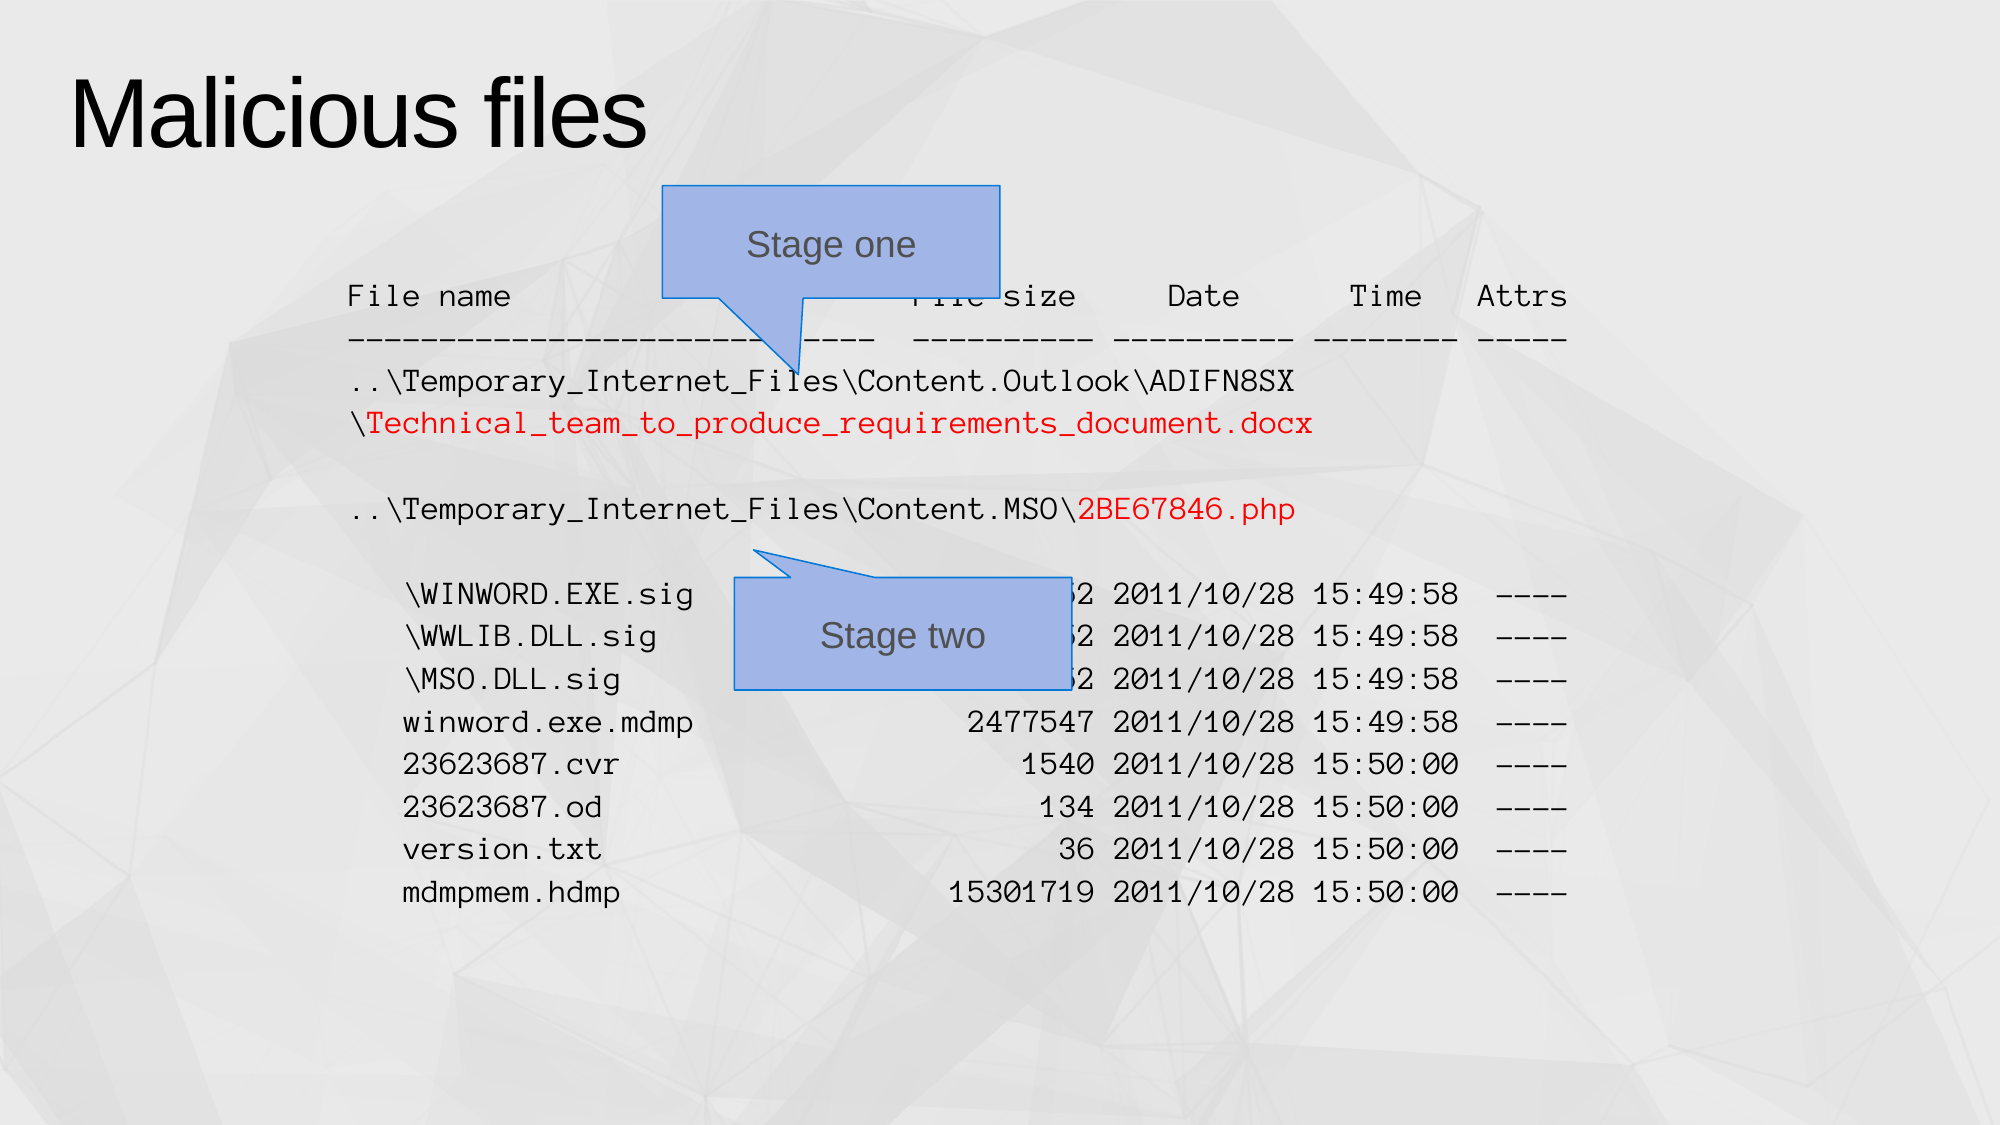

# Malicious files
Stage one
File name                      File size     Date      Time   Attrs
-----------------------------  ---------- ---------- -------- -----
..\Temporary_Internet_Files\Content.Outlook\ADIFN8SX
\Technical_team_to_produce_requirements_document.docx

..\Temporary_Internet_Files\Content.MSO\2BE67846.php

   \WINWORD.EXE.sig                  3352 2011/10/28 15:49:58  ----
   \WWLIB.DLL.sig                    3352 2011/10/28 15:49:58  ----
   \MSO.DLL.sig                      3352 2011/10/28 15:49:58  ----
   winword.exe.mdmp               2477547 2011/10/28 15:49:58  ----
   23623687.cvr                      1540 2011/10/28 15:50:00  ----
   23623687.od                        134 2011/10/28 15:50:00  ----
   version.txt                         36 2011/10/28 15:50:00  ----
   mdmpmem.hdmp                  15301719 2011/10/28 15:50:00  ----
Stage two